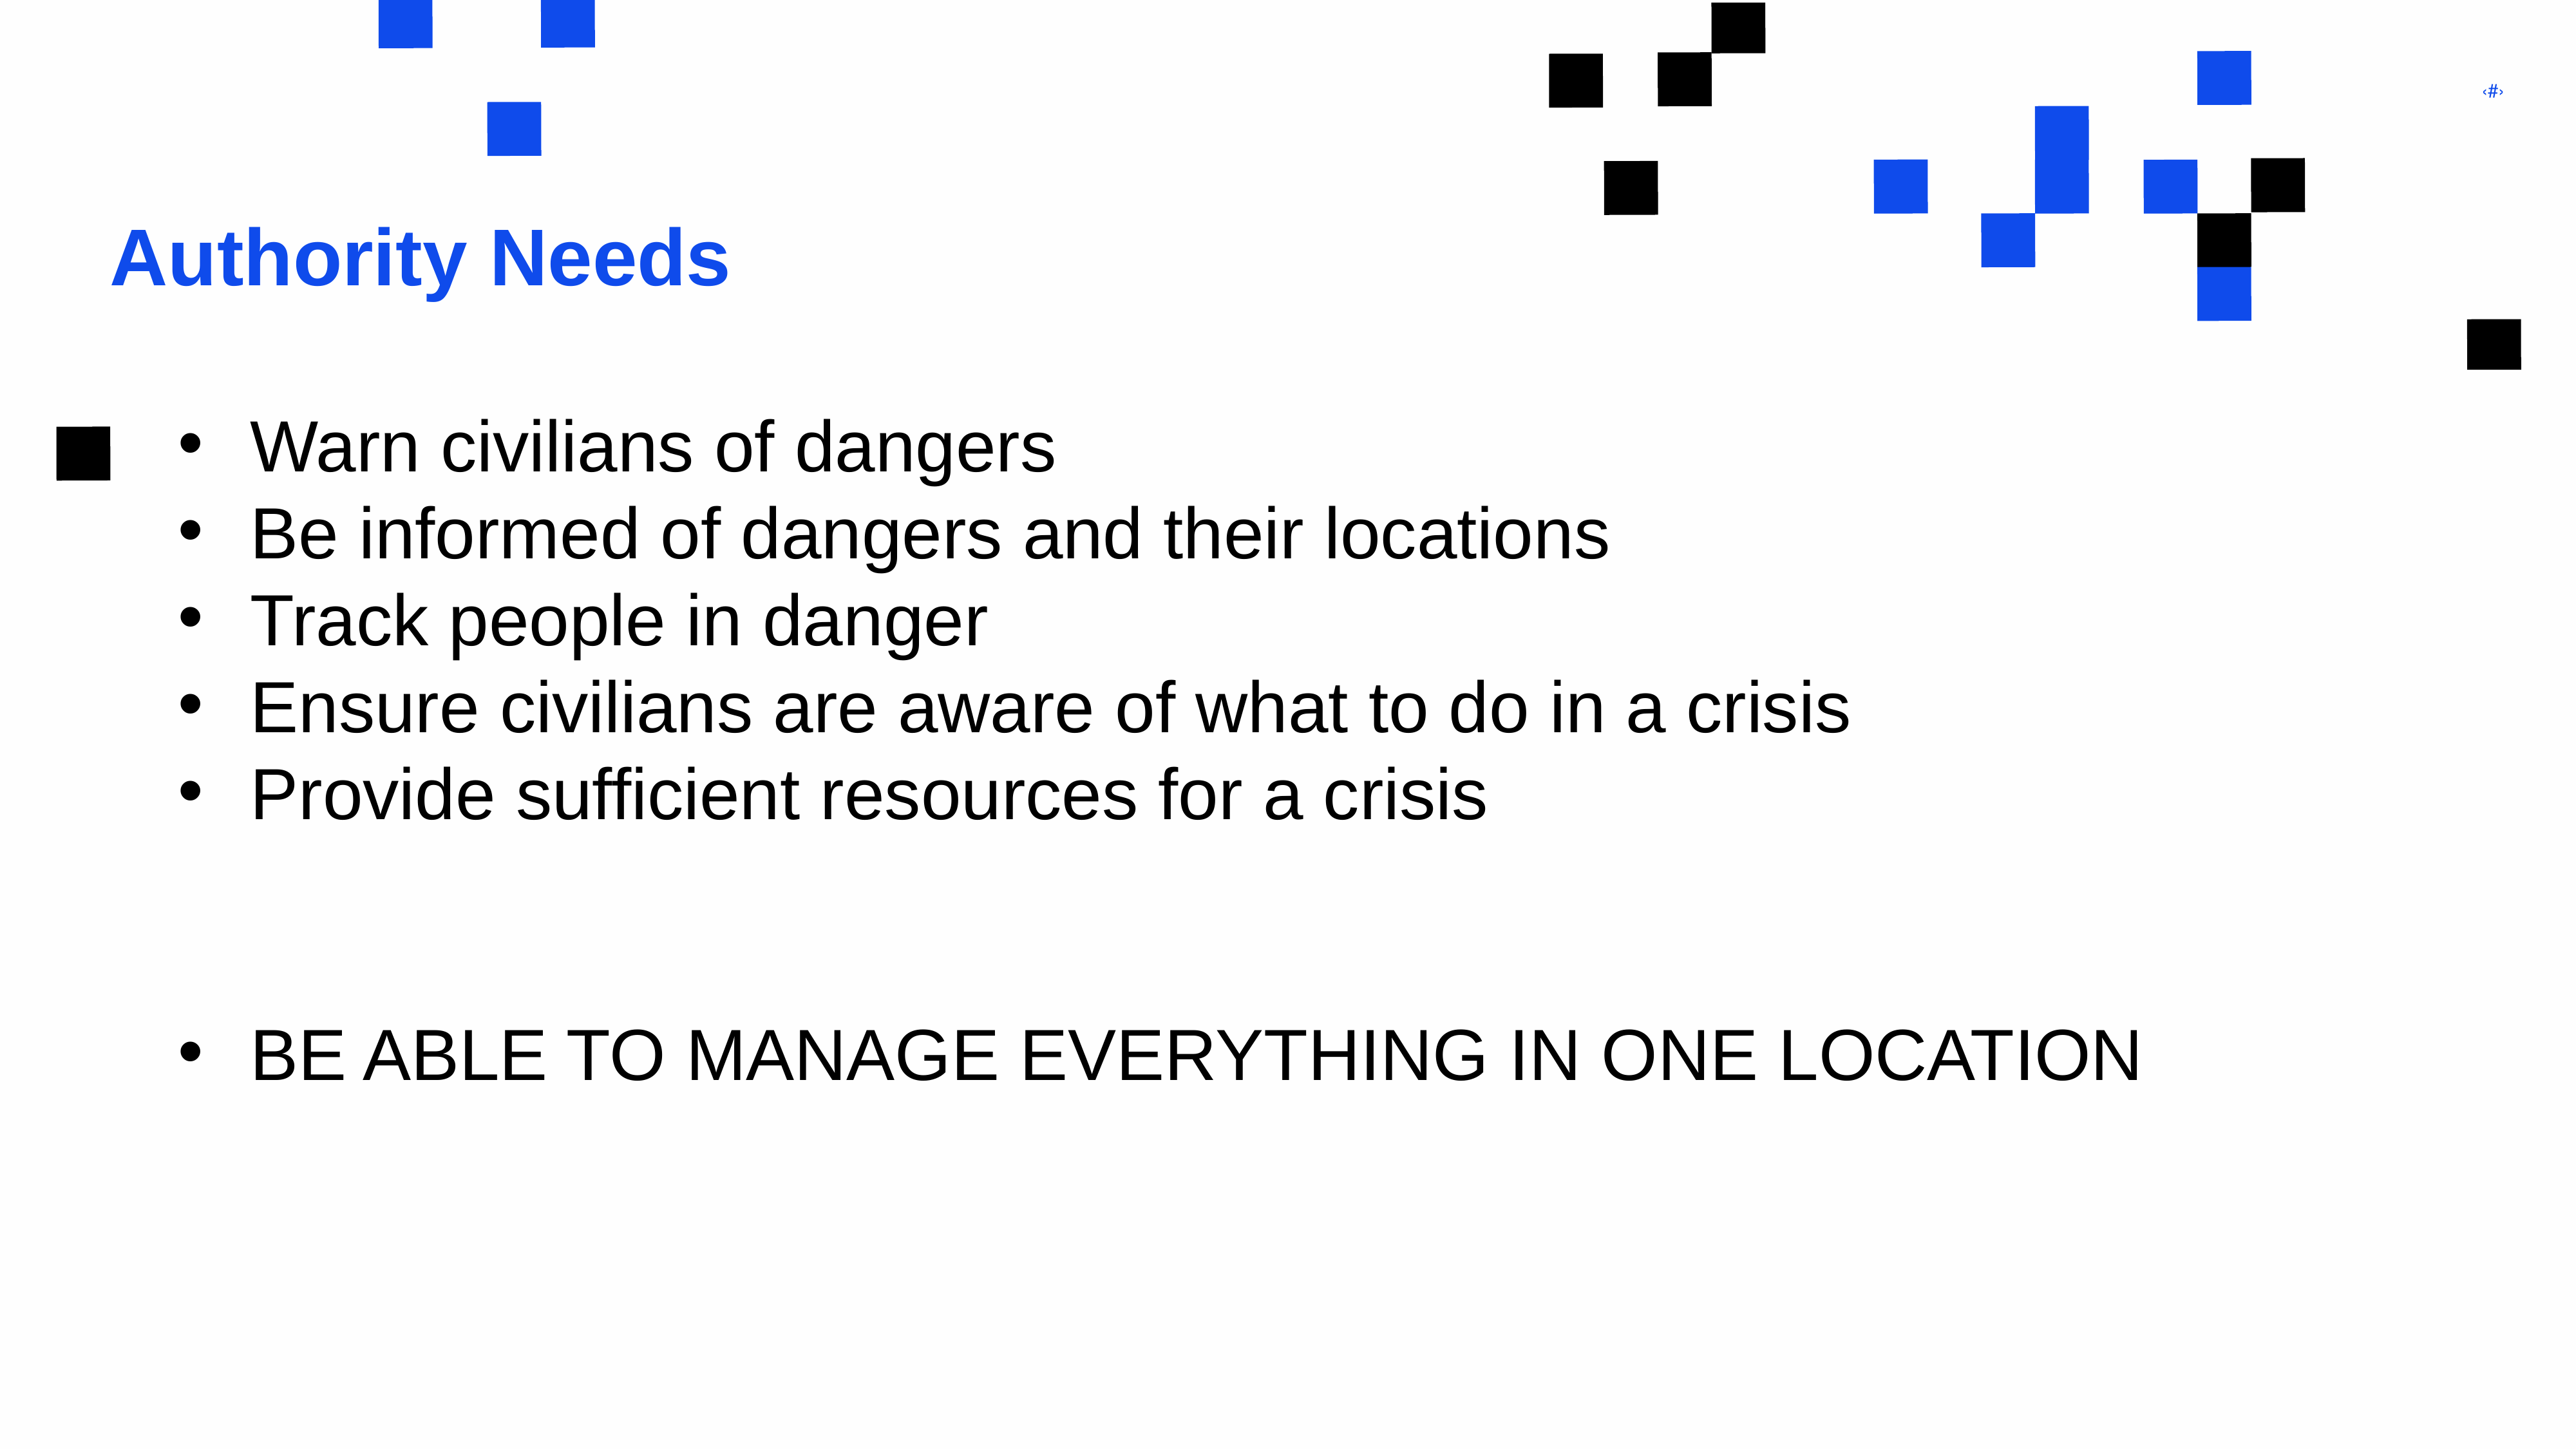

# Authority Needs
Warn civilians of dangers
Be informed of dangers and their locations
Track people in danger
Ensure civilians are aware of what to do in a crisis
Provide sufficient resources for a crisis

BE ABLE TO MANAGE EVERYTHING IN ONE LOCATION